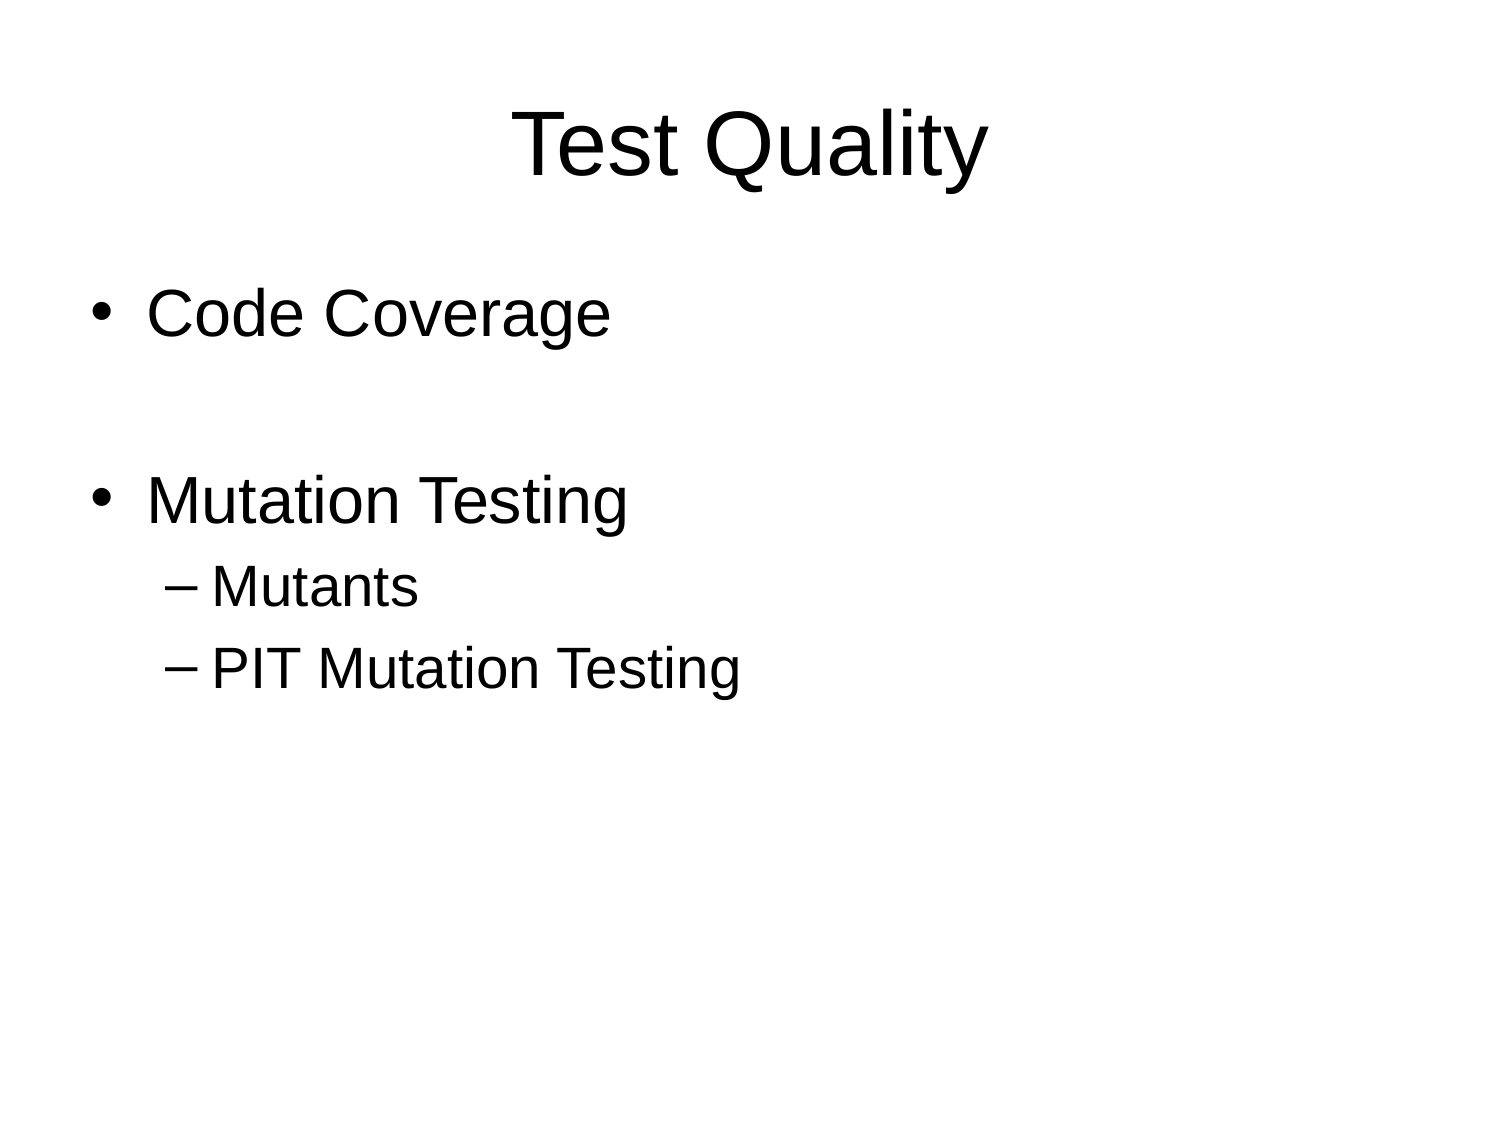

# Test Quality
Code Coverage

Mutation Testing
Mutants
PIT Mutation Testing